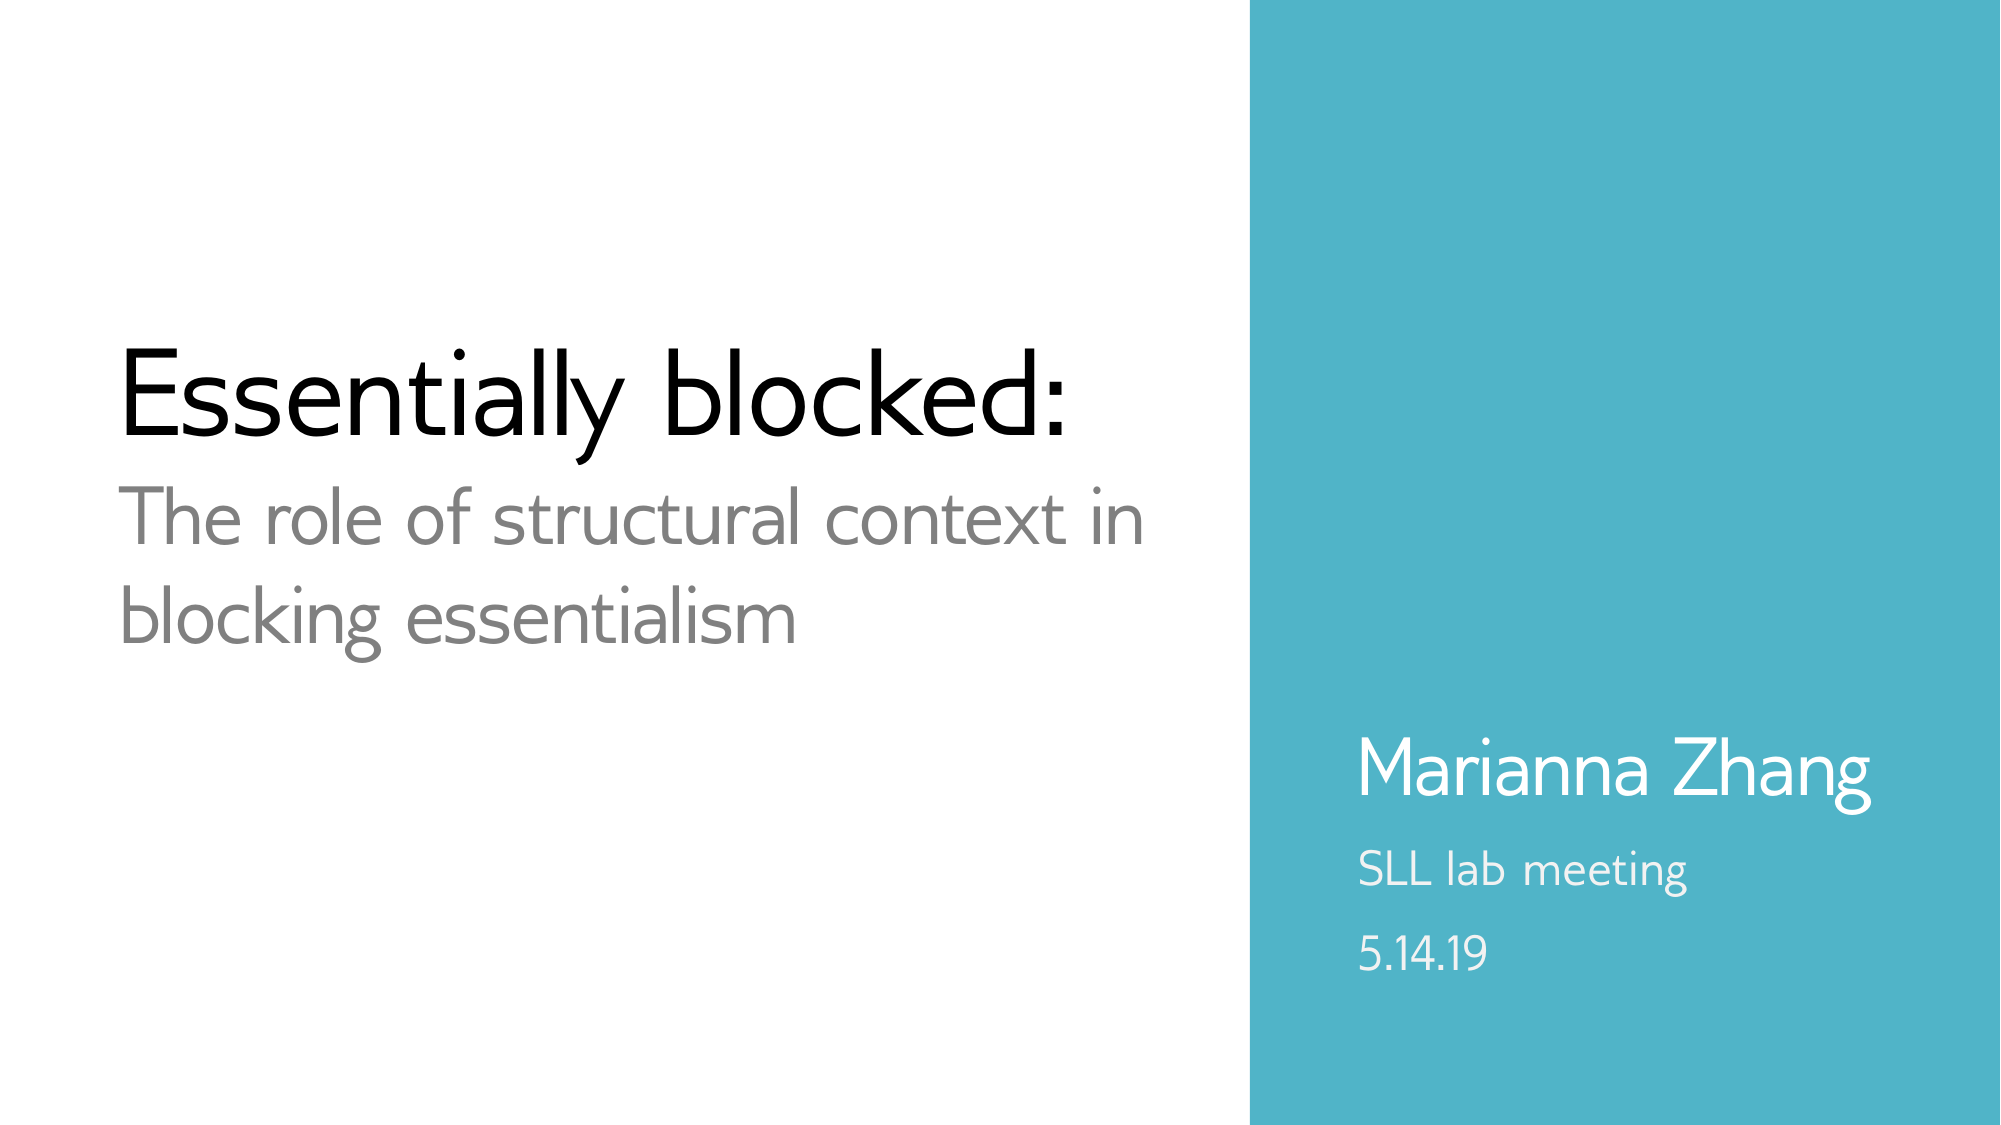

Essentially blocked:
The role of structural context in blocking essentialism
# Marianna Zhang
SLL lab meeting
5.14.19